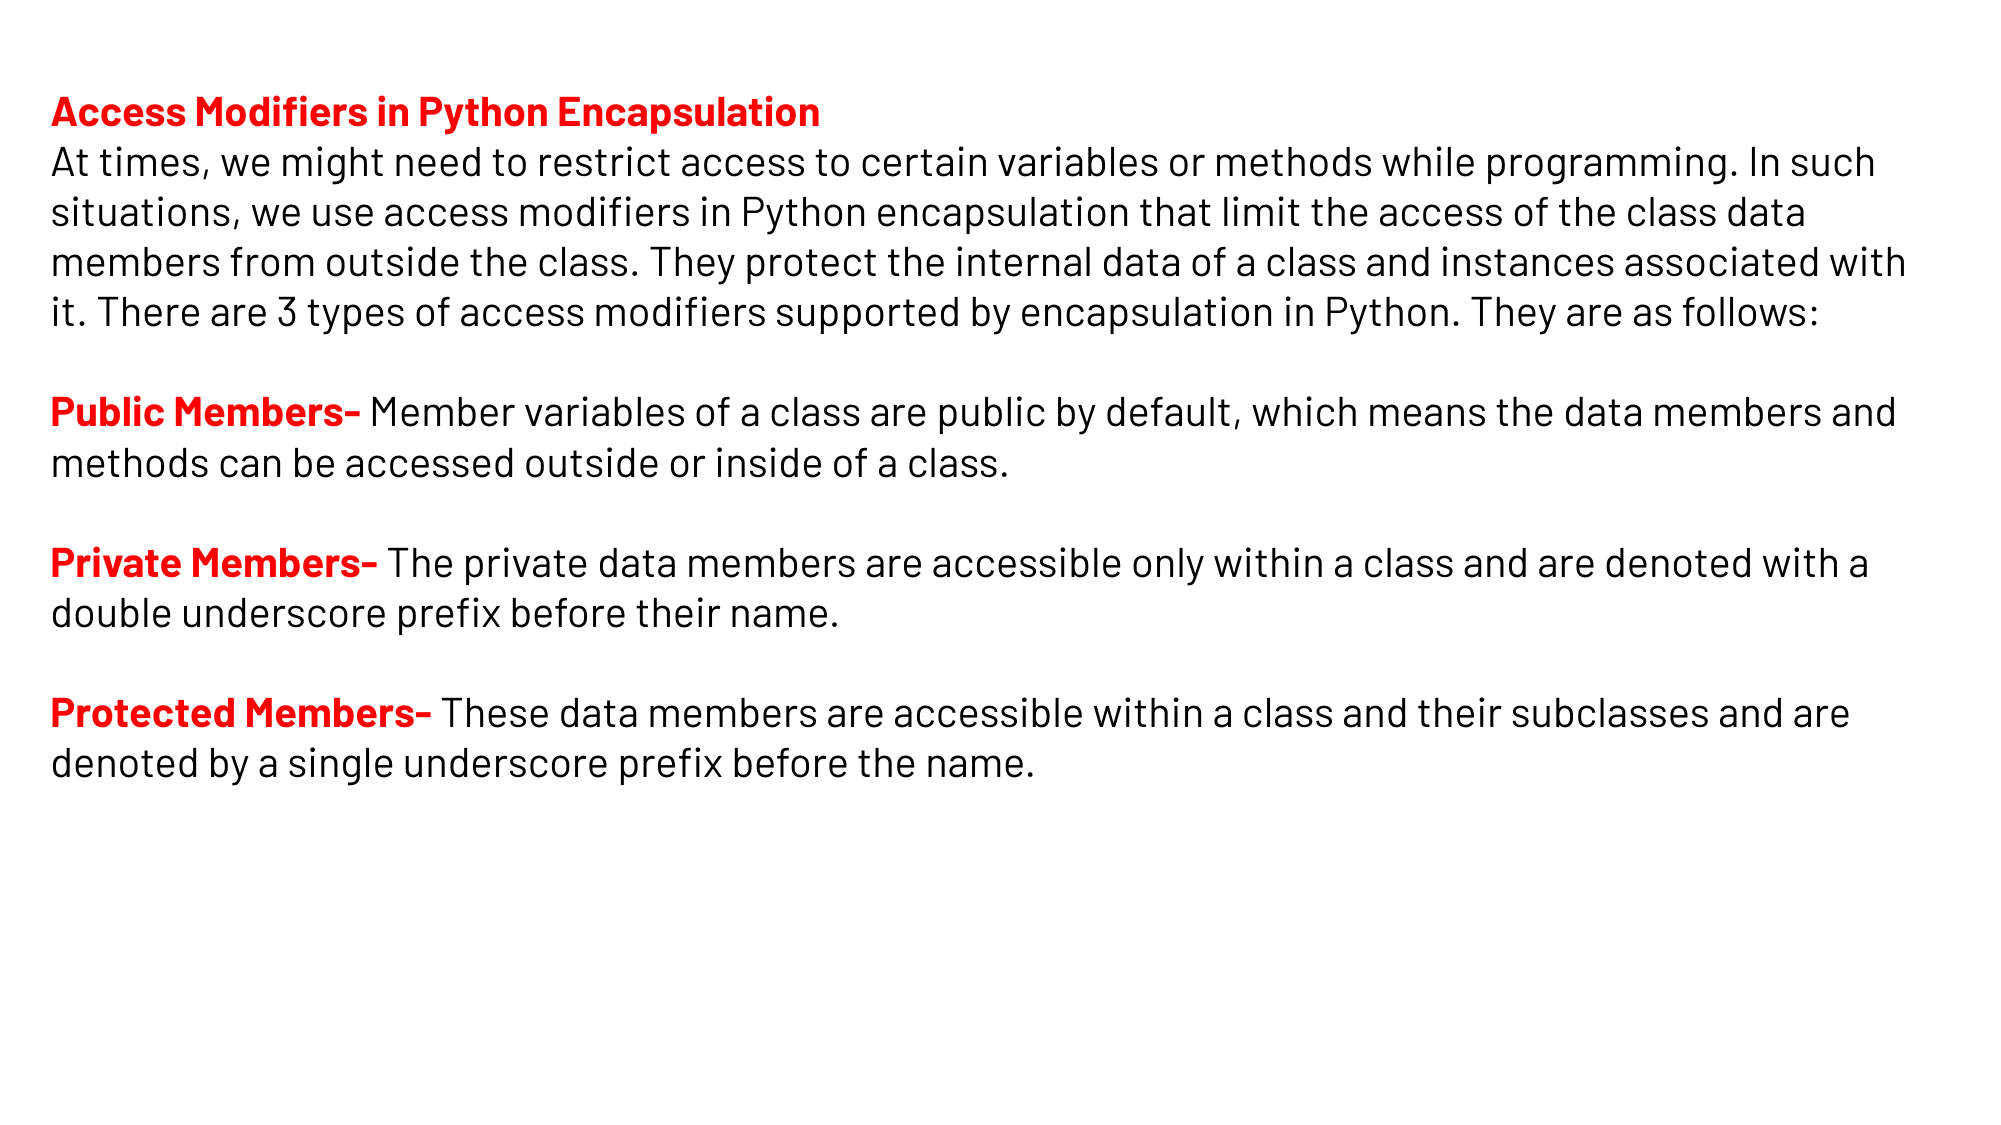

Access Modifiers in Python Encapsulation
At times, we might need to restrict access to certain variables or methods while programming. In such situations, we use access modifiers in Python encapsulation that limit the access of the class data members from outside the class. They protect the internal data of a class and instances associated with it. There are 3 types of access modifiers supported by encapsulation in Python. They are as follows:

Public Members- Member variables of a class are public by default, which means the data members and methods can be accessed outside or inside of a class.

Private Members- The private data members are accessible only within a class and are denoted with a double underscore prefix before their name.

Protected Members- These data members are accessible within a class and their subclasses and are denoted by a single underscore prefix before the name.